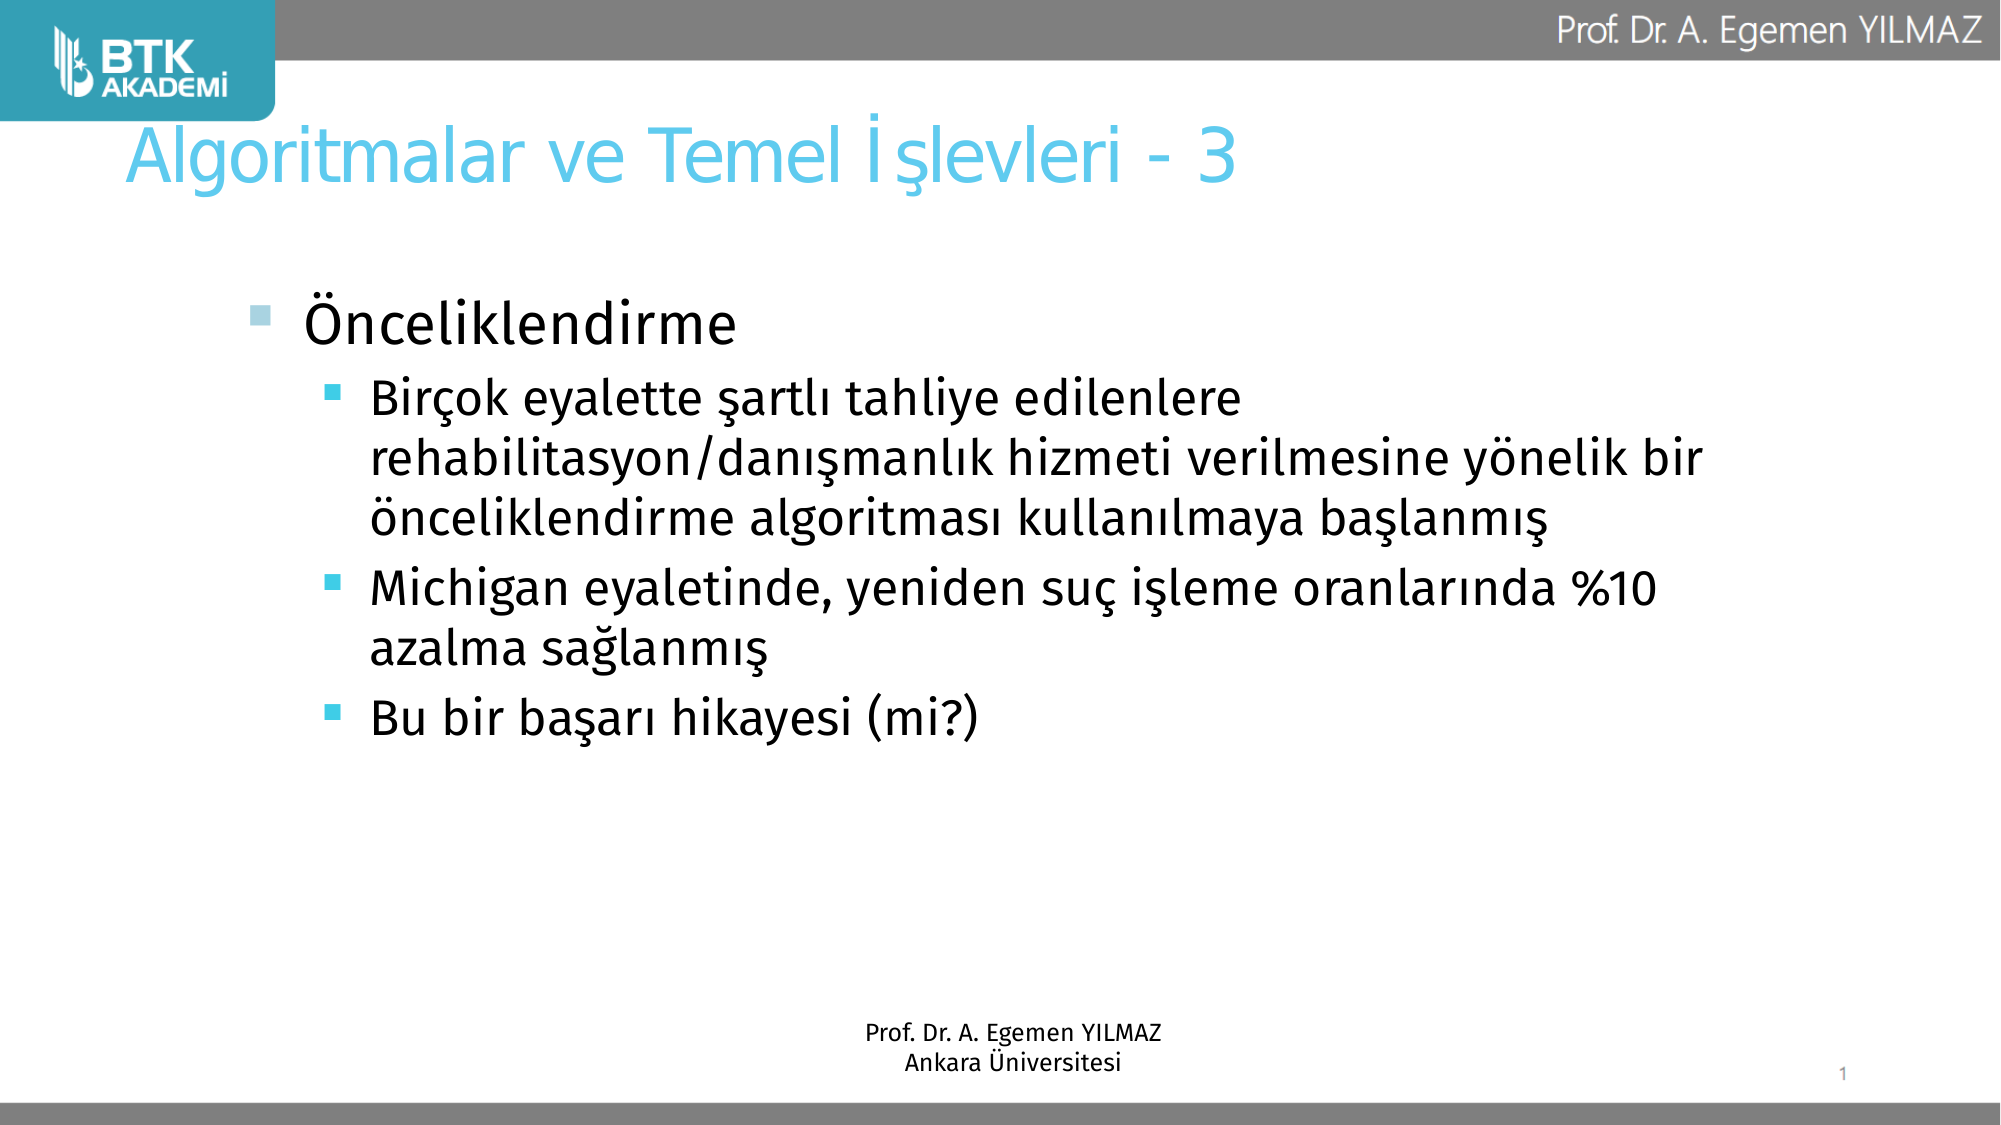

Algoritmalar ve Temel İşlevleri - 3
Önceliklendirme
Birçok eyalette şartlı tahliye edilenlere rehabilitasyon/danışmanlık hizmeti verilmesine yönelik bir önceliklendirme algoritması kullanılmaya başlanmış
Michigan eyaletinde, yeniden suç işleme oranlarında %10 azalma sağlanmış
Bu bir başarı hikayesi (mi?)

Prof. Dr. A. Egemen YILMAZ
Ankara Üniversitesi